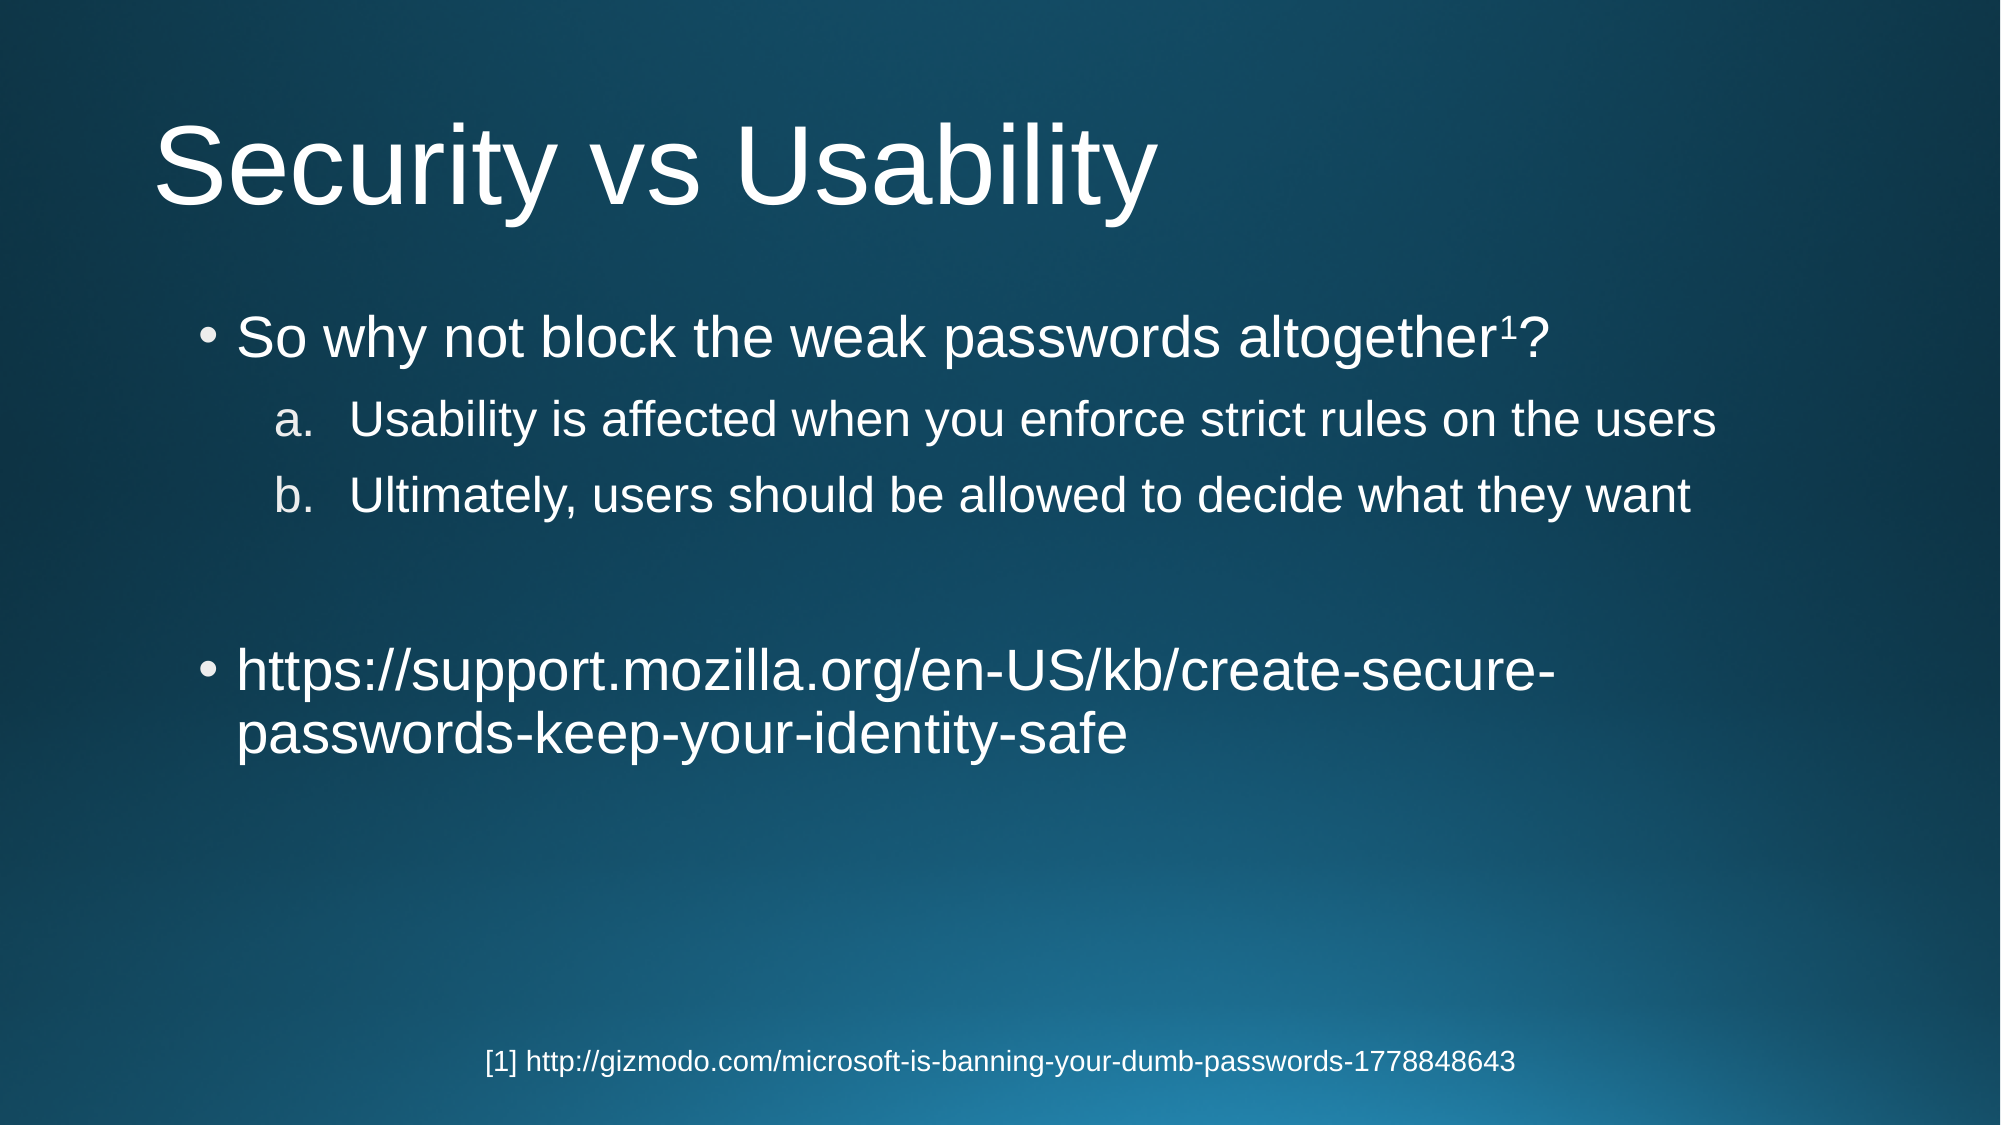

# Security vs Usability
So why not block the weak passwords altogether1?
Usability is affected when you enforce strict rules on the users
Ultimately, users should be allowed to decide what they want

https://support.mozilla.org/en-US/kb/create-secure-passwords-keep-your-identity-safe
[1] http://gizmodo.com/microsoft-is-banning-your-dumb-passwords-1778848643